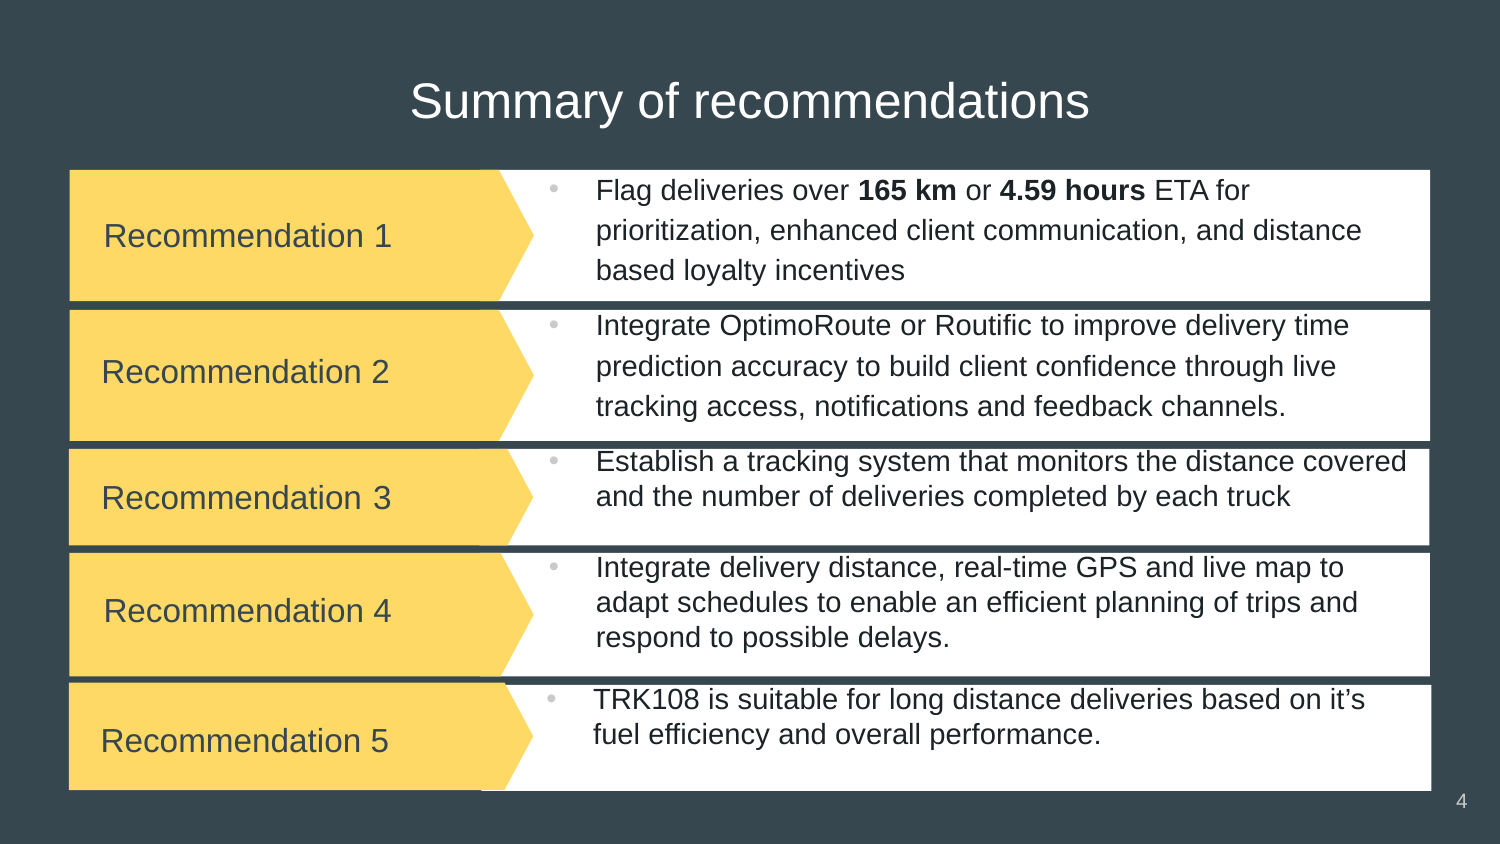

# Summary of recommendations
Flag deliveries over 165 km or 4.59 hours ETA for prioritization, enhanced client communication, and distance based loyalty incentives
Recommendation 1

Integrate OptimoRoute or Routific to improve delivery time prediction accuracy to build client confidence through live tracking access, notifications and feedback channels.
Recommendation 2

Establish a tracking system that monitors the distance covered and the number of deliveries completed by each truck
Recommendation 3

Integrate delivery distance, real-time GPS and live map to adapt schedules to enable an efficient planning of trips and respond to possible delays.
Recommendation 4

TRK108 is suitable for long distance deliveries based on it’s fuel efficiency and overall performance.
Recommendation 5

4